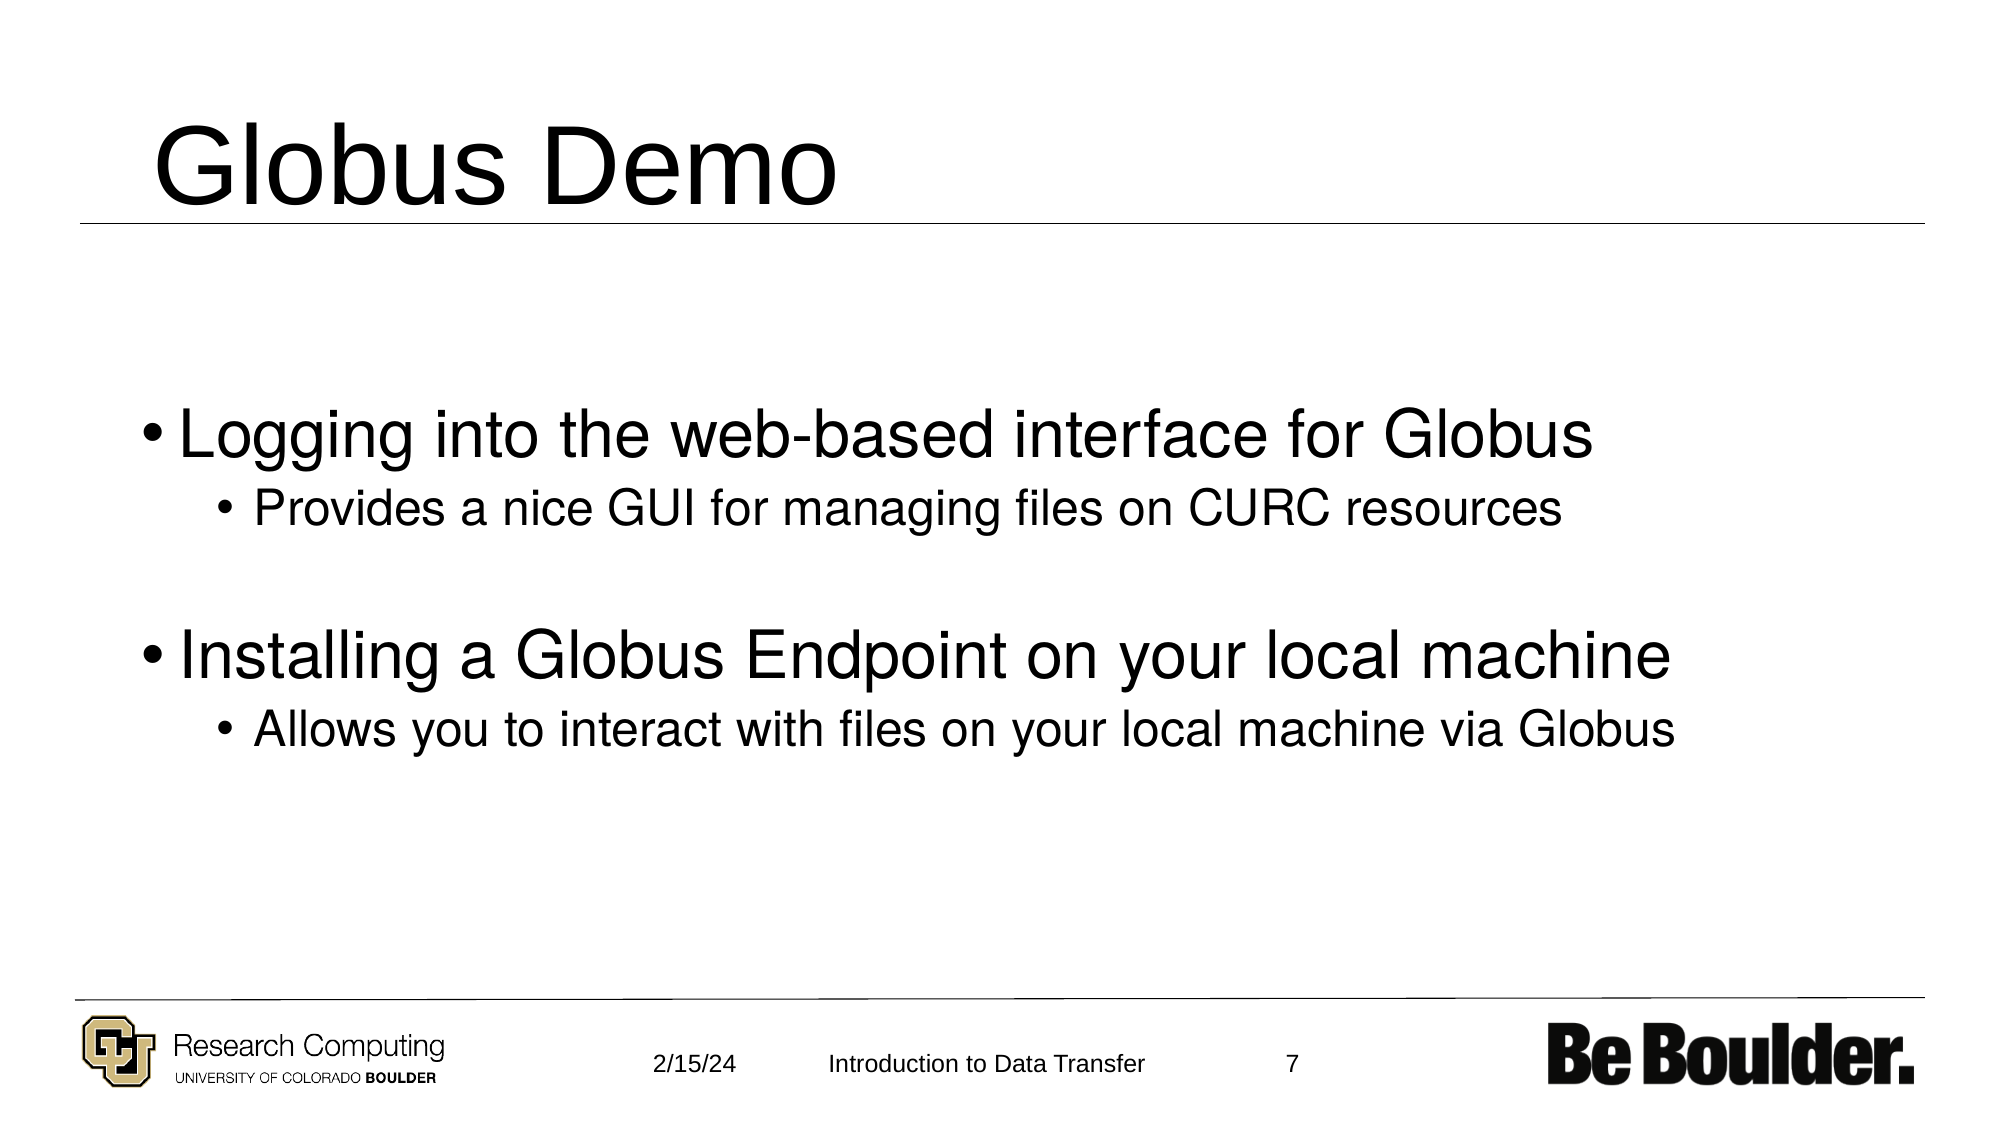

# Globus Demo
Logging into the web-based interface for Globus
Provides a nice GUI for managing files on CURC resources

Installing a Globus Endpoint on your local machine
Allows you to interact with files on your local machine via Globus
2/15/24
7
Introduction to Data Transfer